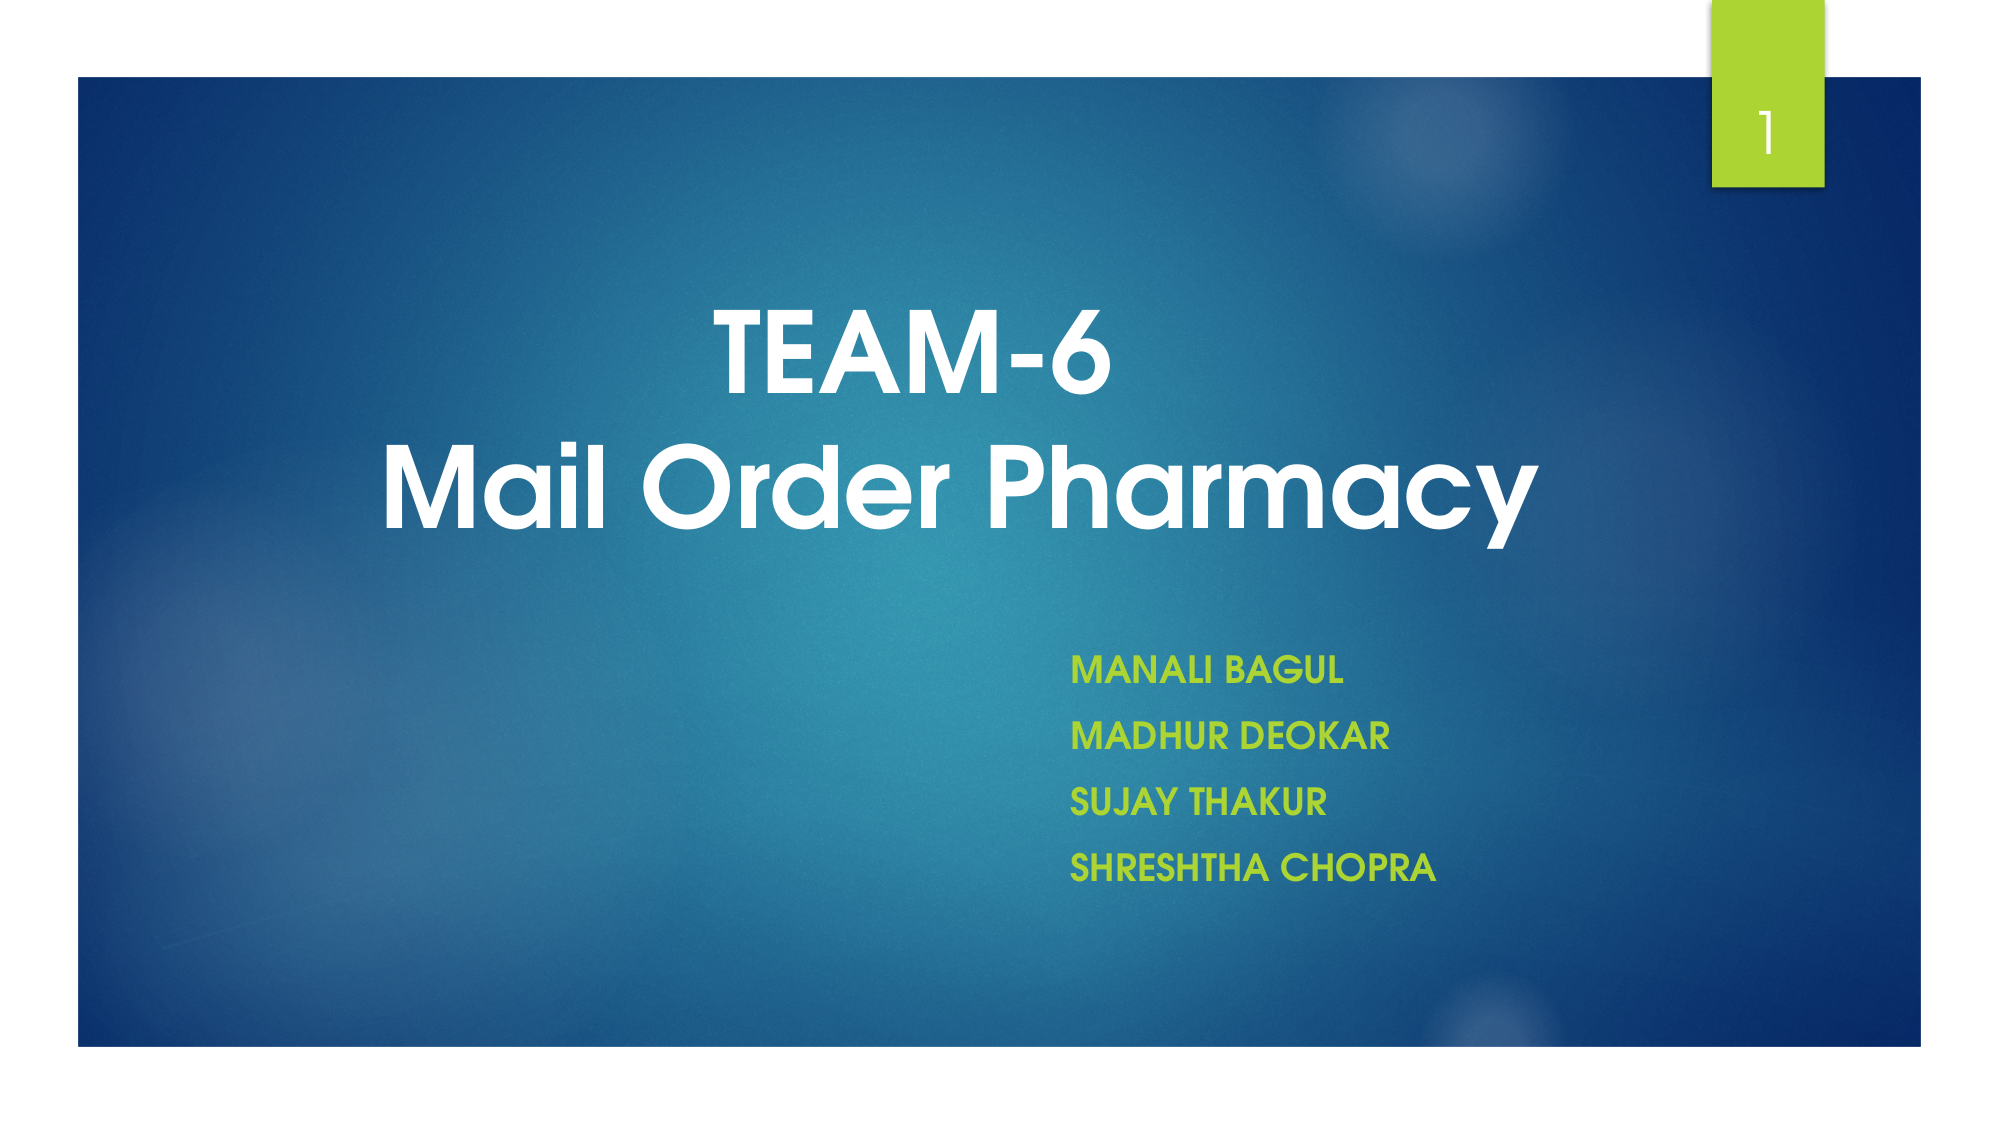

1
# TEAM-6 Mail Order Pharmacy
MANALI BAGUL
MADHUR DEOKAR
SUJAY THAKUR
SHRESHTHA CHOPRA